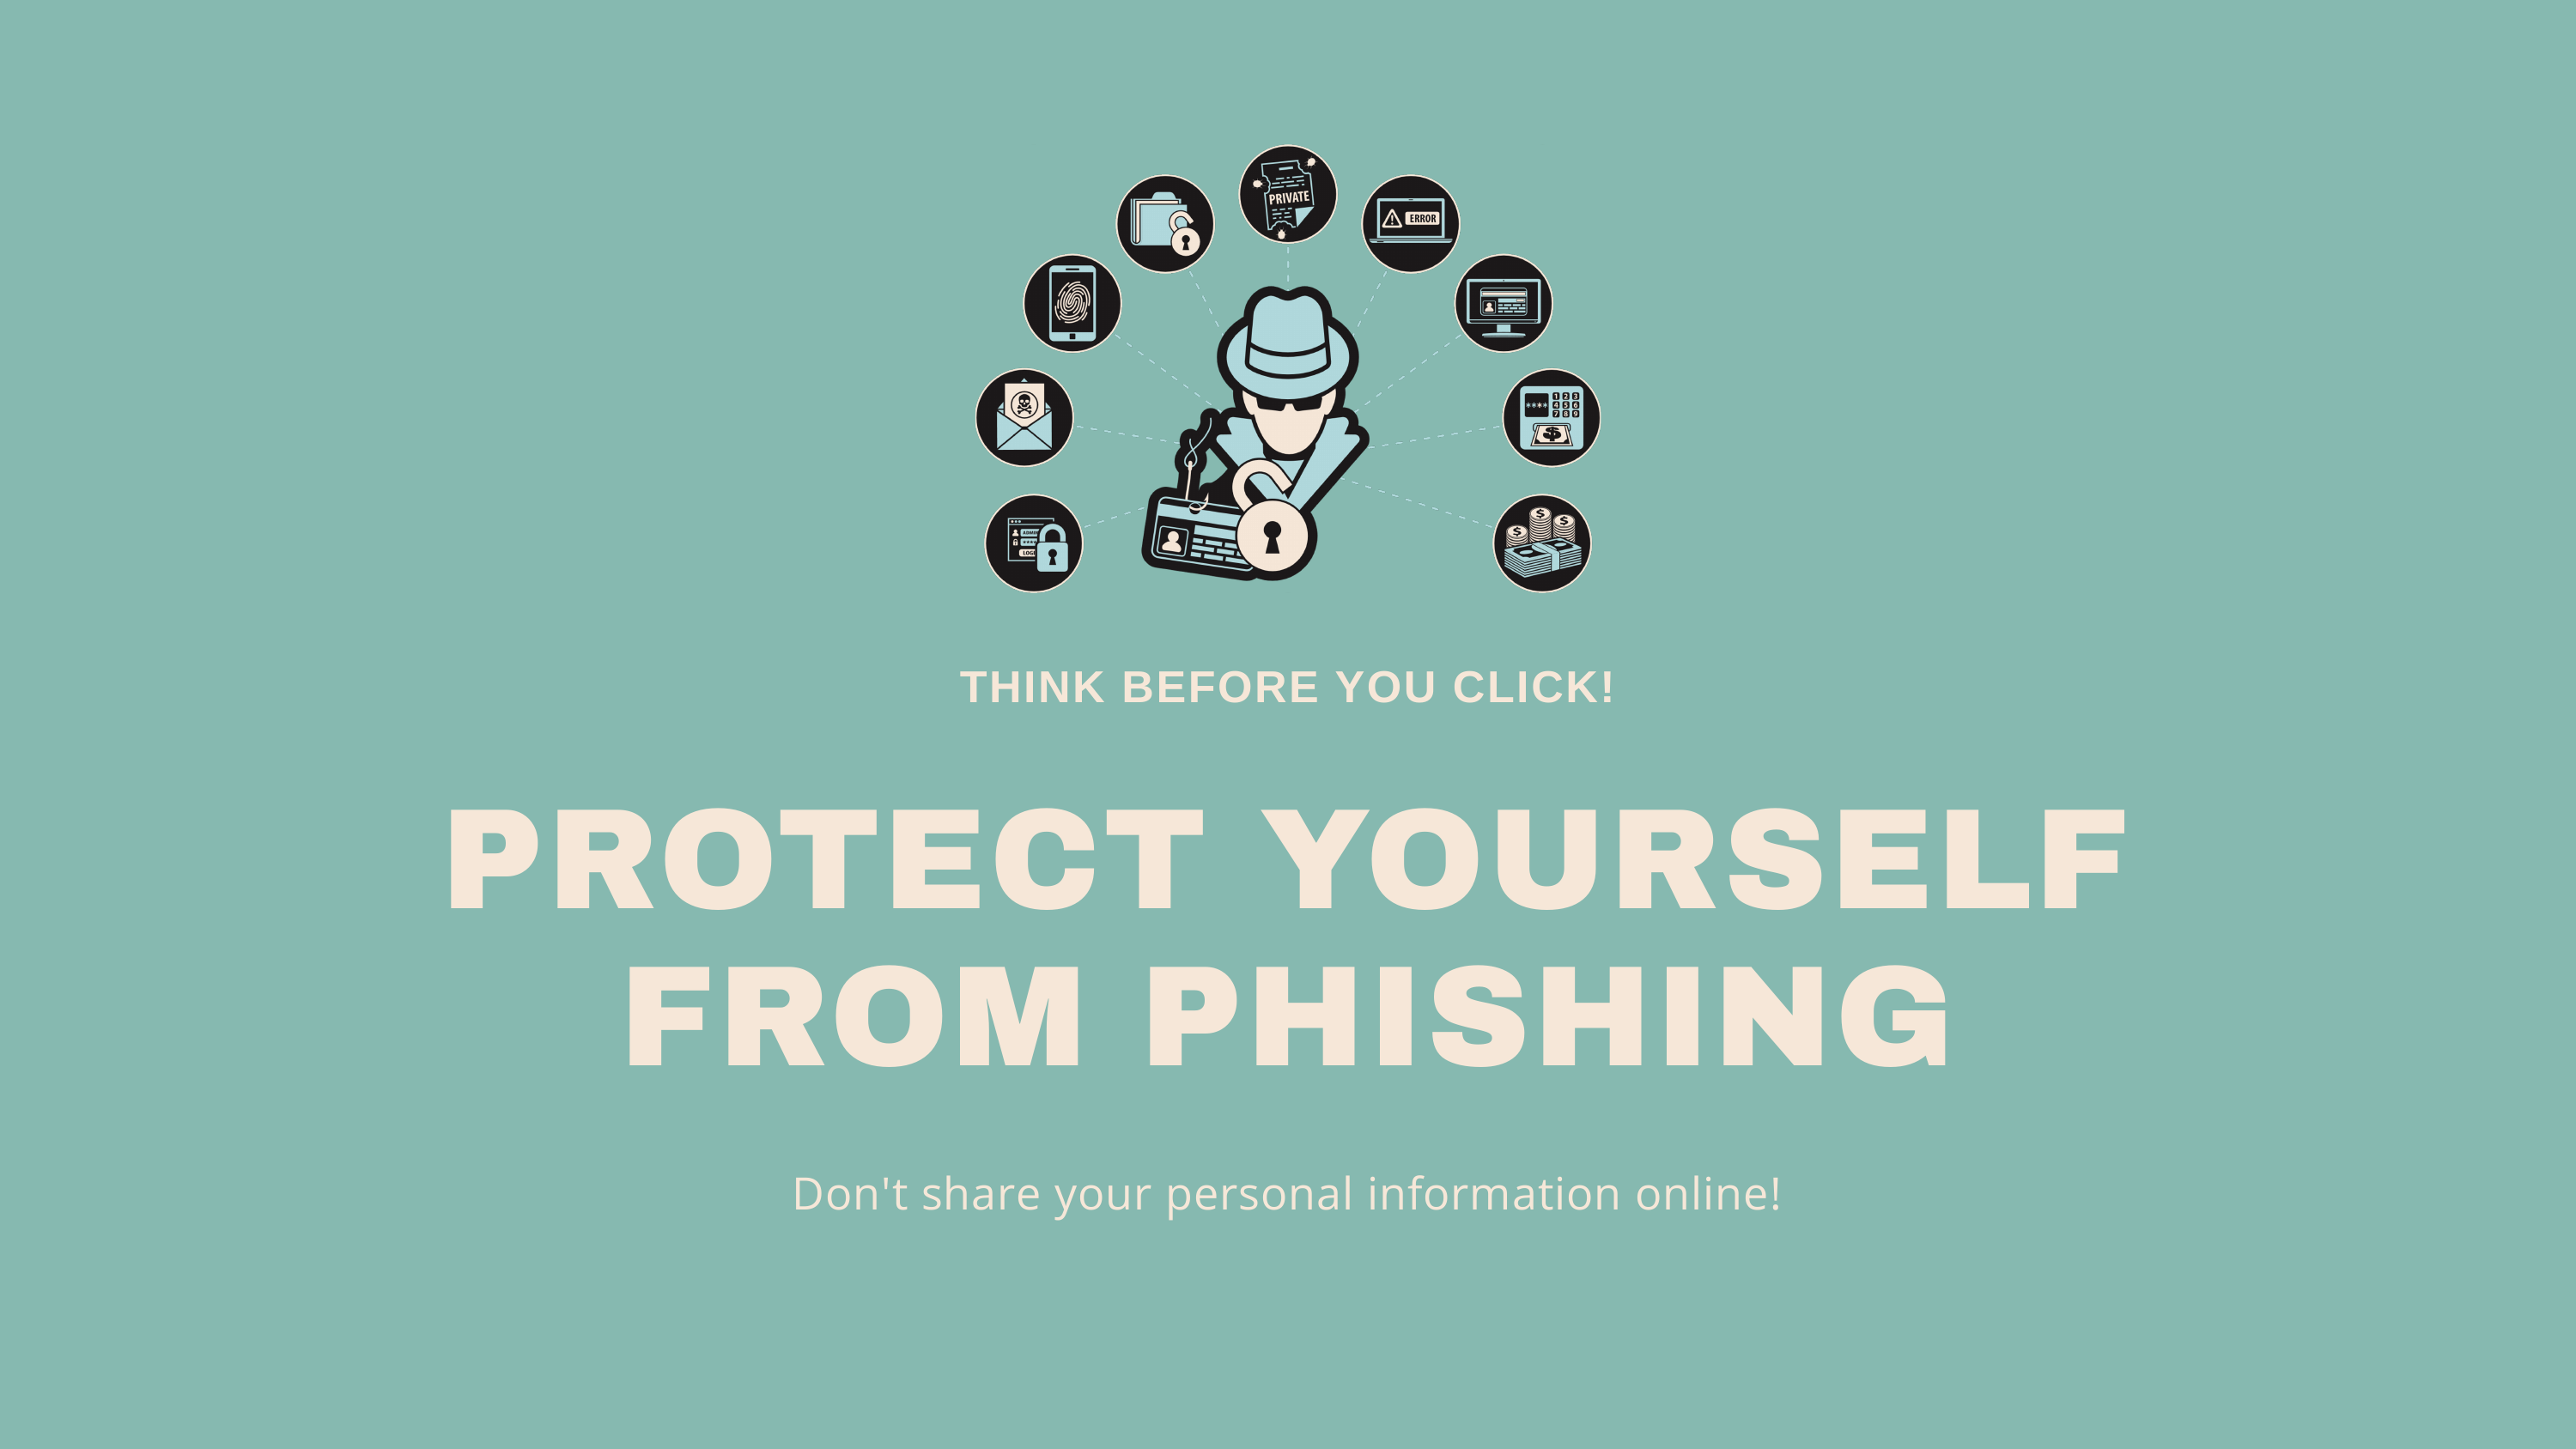

PRESENTED BY:
MUHAMMAD SALEEM
STAY SAFE. STAY SMART.

THINK BEFORE YOU CLICK!
PROTECT YOURSELF FROM PHISHING
Don't share your personal information online!